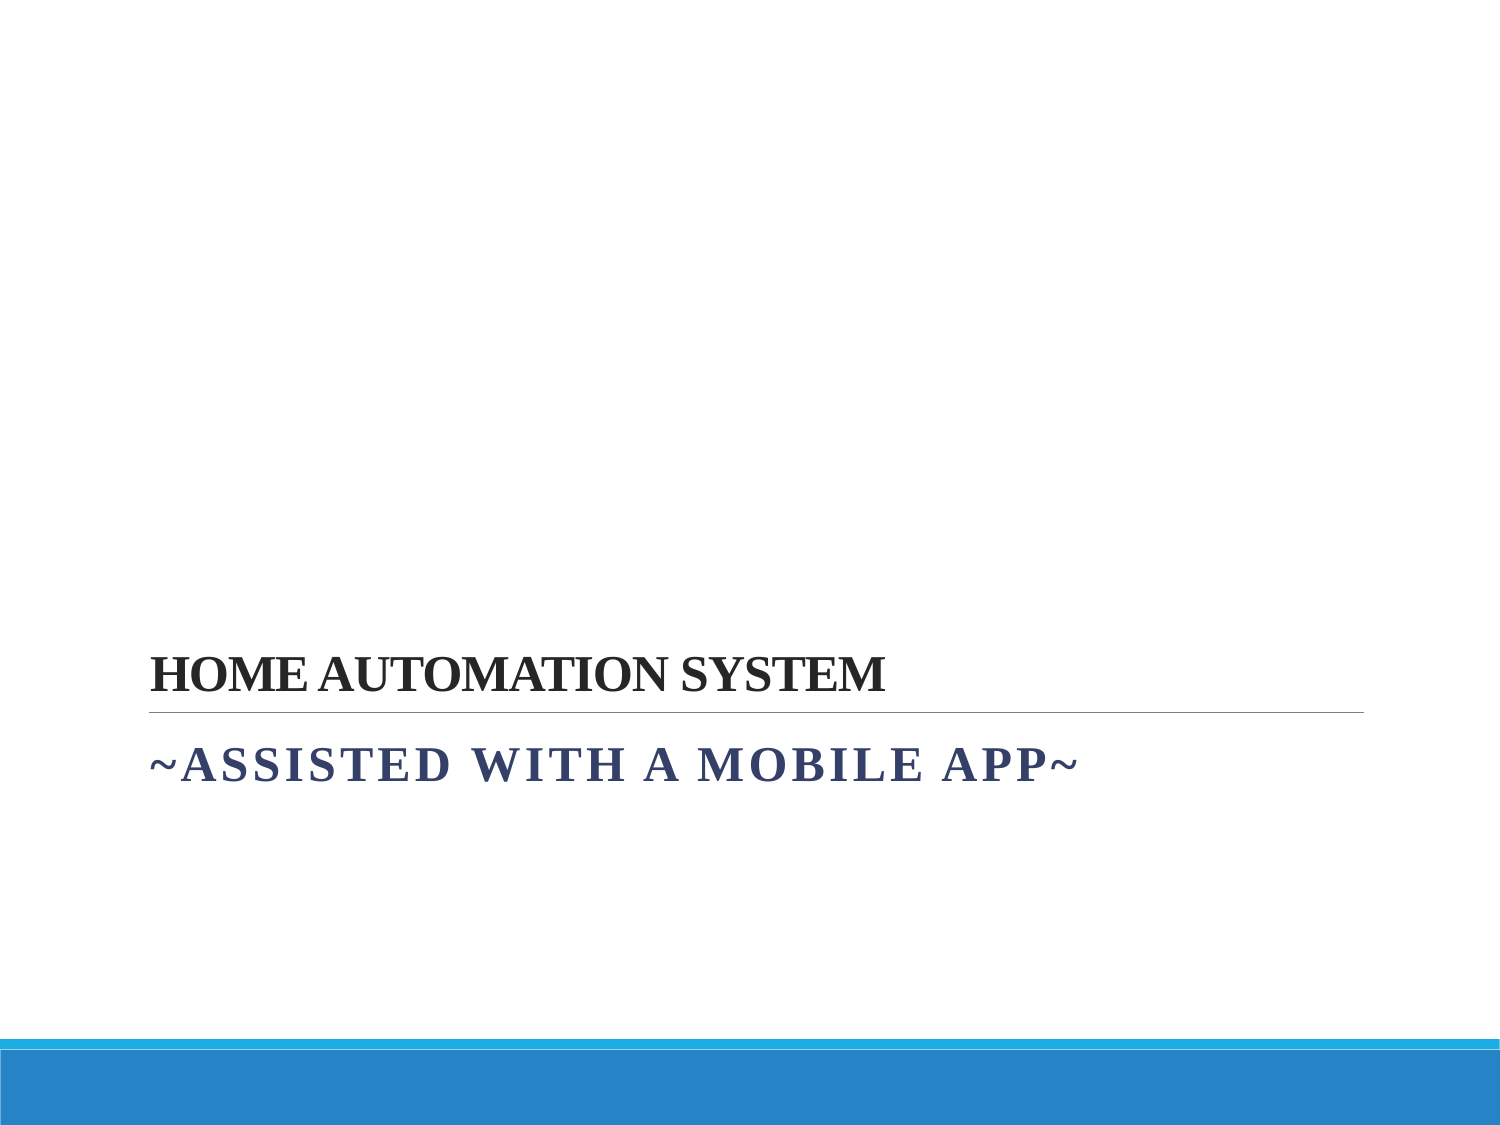

# HOME AUTOMATION SYSTEM
~ASSISTED WITH A MOBILE APP~